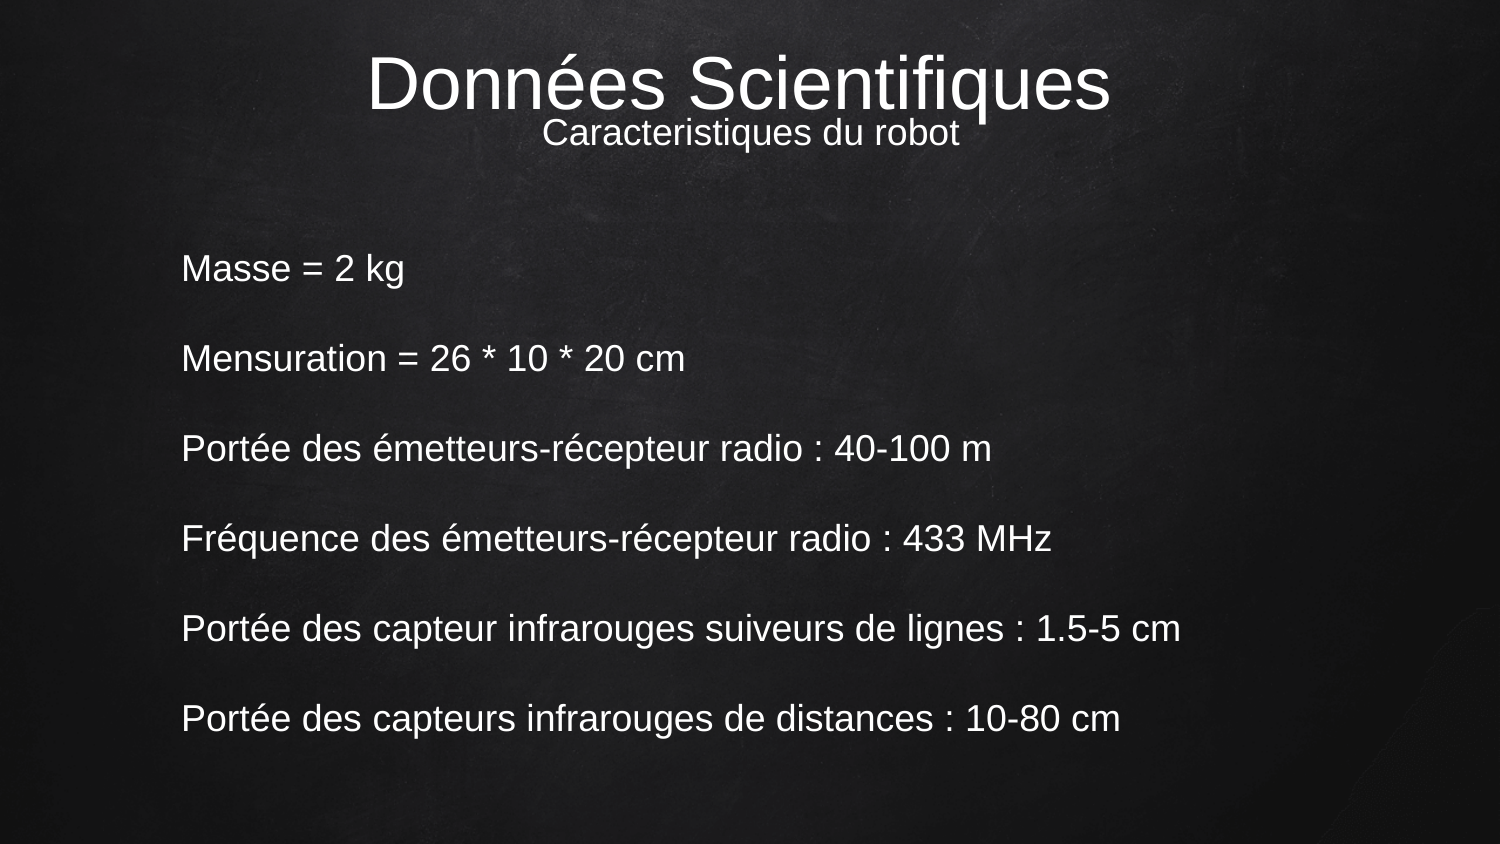

# Données Scientifiques
Caracteristiques du robot
Masse = 2 kg

Mensuration = 26 * 10 * 20 cm

Portée des émetteurs-récepteur radio : 40-100 m

Fréquence des émetteurs-récepteur radio : 433 MHz

Portée des capteur infrarouges suiveurs de lignes : 1.5-5 cm

Portée des capteurs infrarouges de distances : 10-80 cm